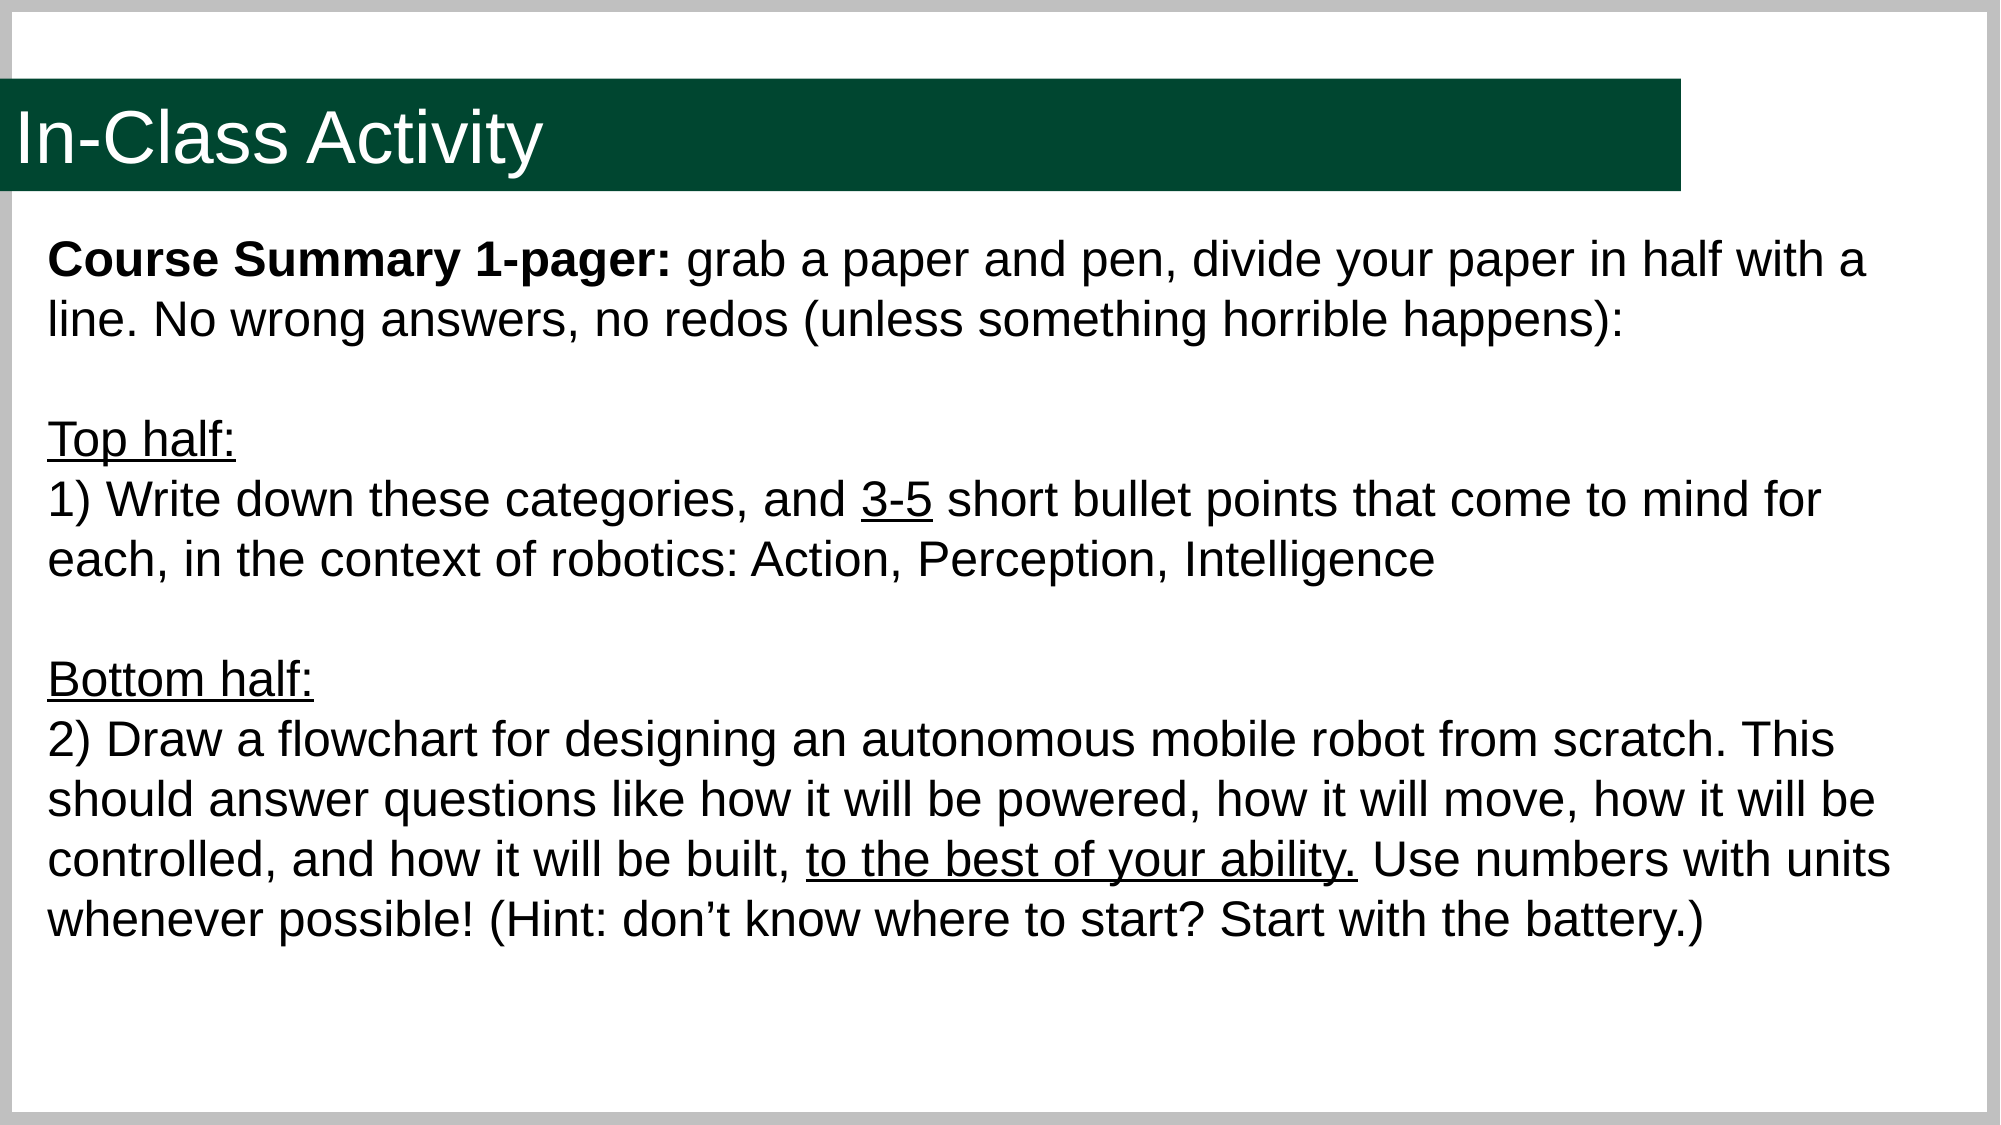

In-Class Activity
Course Summary 1-pager: grab a paper and pen, divide your paper in half with a line. No wrong answers, no redos (unless something horrible happens):

Top half:
1) Write down these categories, and 3-5 short bullet points that come to mind for each, in the context of robotics: Action, Perception, Intelligence

Bottom half:
2) Draw a flowchart for designing an autonomous mobile robot from scratch. This should answer questions like how it will be powered, how it will move, how it will be controlled, and how it will be built, to the best of your ability. Use numbers with units whenever possible! (Hint: don’t know where to start? Start with the battery.)